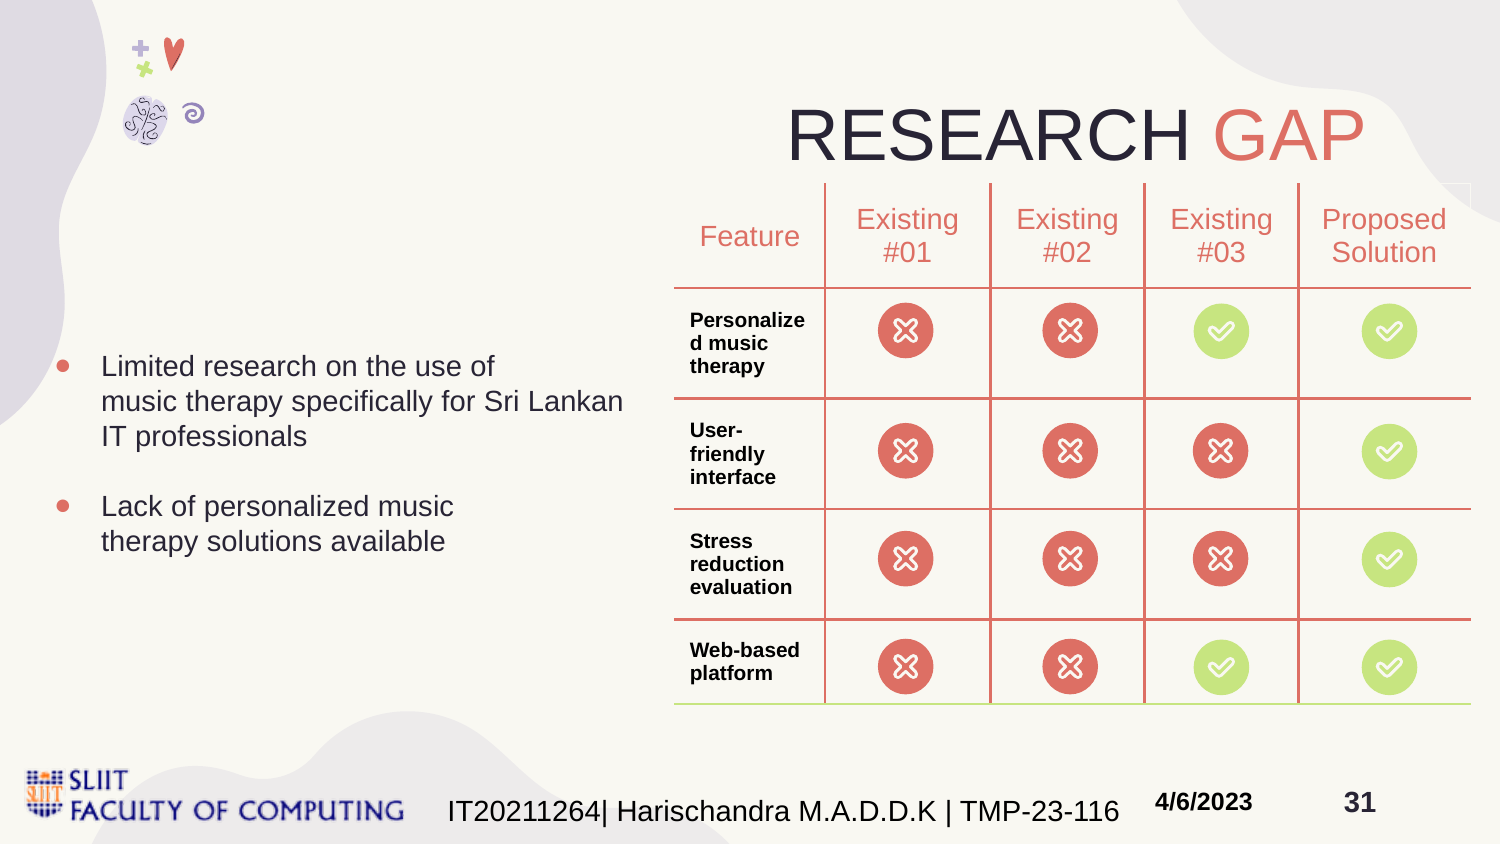

# RESEARCH GAP

| Feature | Existing #01 | Existing #02 | Existing #03 | Proposed Solution |
| --- | --- | --- | --- | --- |
| Personalized music therapy |  |  |  |  |
| User-friendly interface |  |  |  |  |
| Stress reduction evaluation |  |  |  |  |
| Web-based platform |  |  |  |  |

Limited research on the use of music therapy specifically for Sri Lankan IT professionals

Lack of personalized music therapy solutions available

IT20211264| Harischandra M.A.D.D.K | TMP-23-116